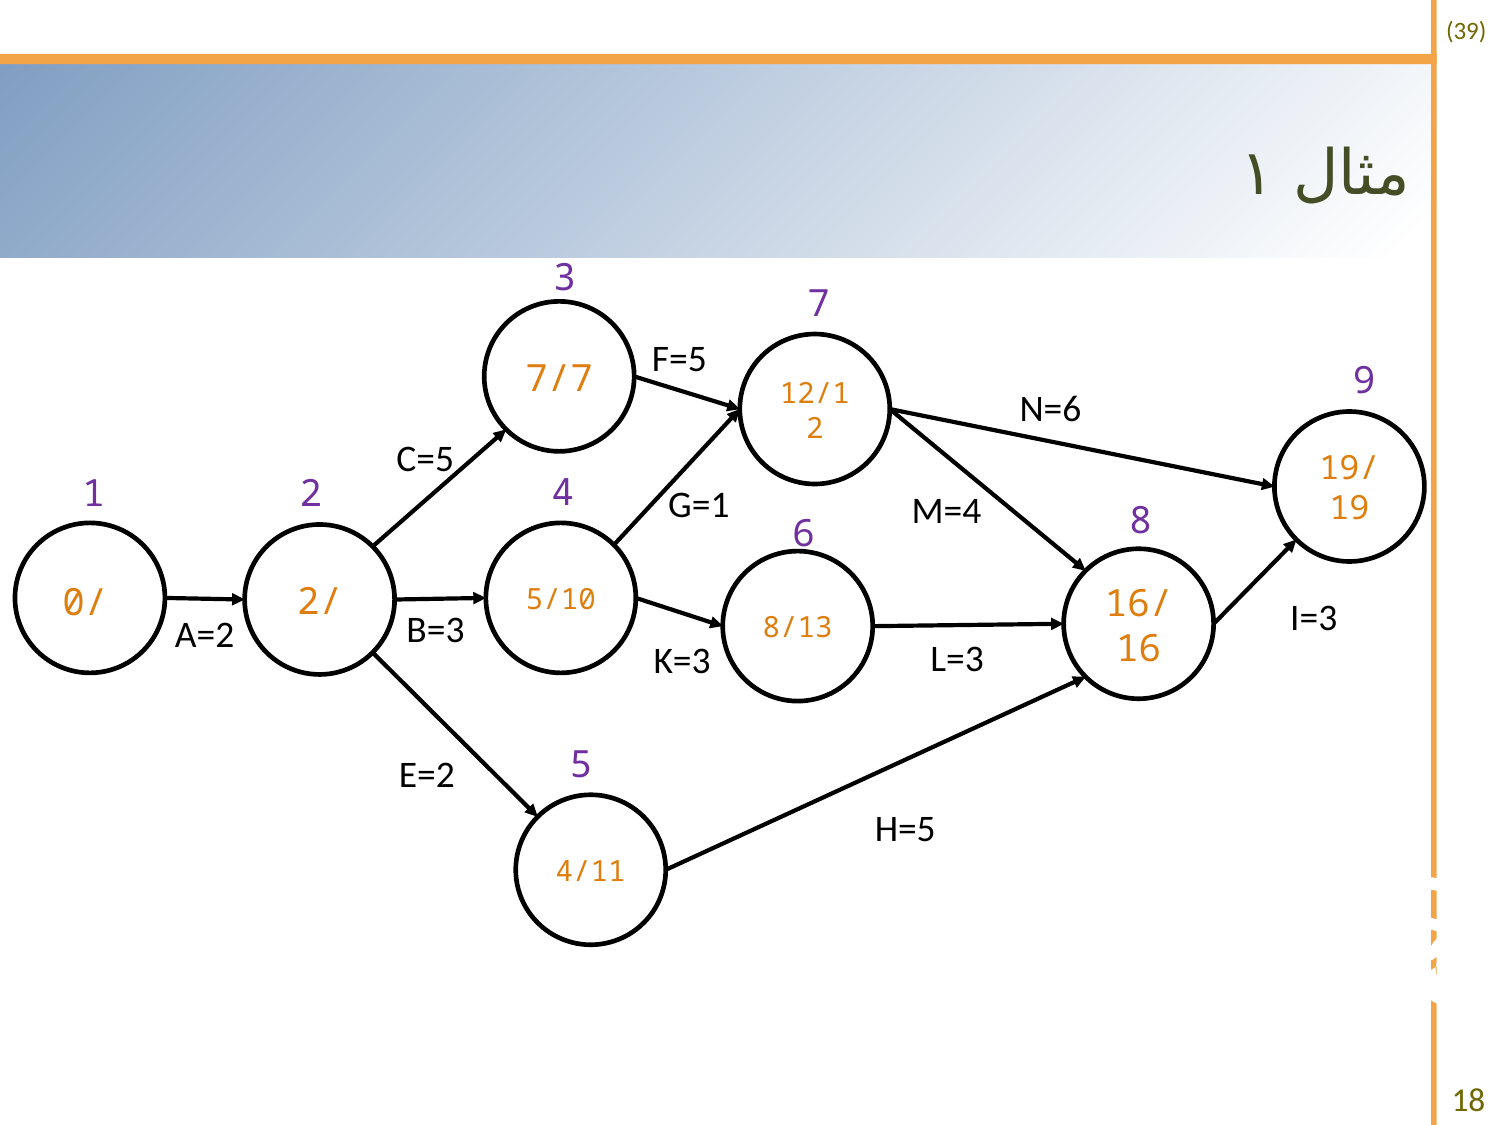

# مثال ۱
3
7
7/7
F=5
12/12
9
N=6
19/19
C=5
4
1
2
G=1
M=4
8
6

5/10
2/
16/16
8/13
0/
I=3
B=3
A=2
L=3
K=3
5
E=2
4/11
H=5
18